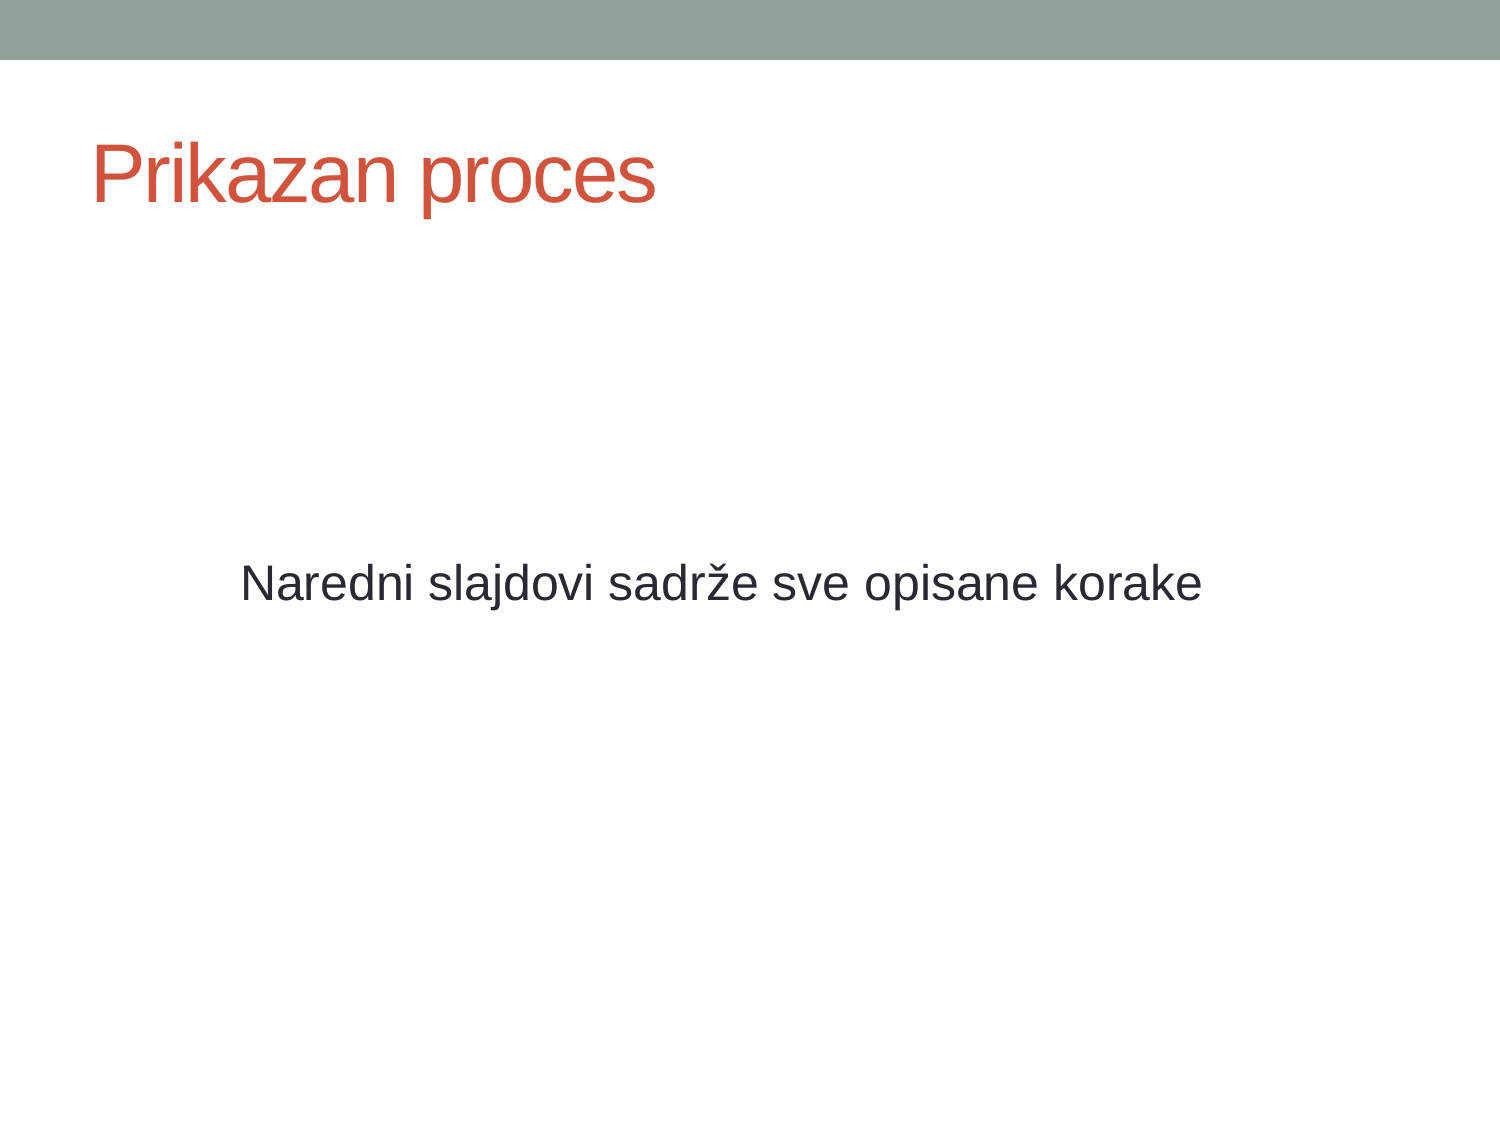

# Prikazan proces

	Naredni slajdovi sadrže sve opisane korake